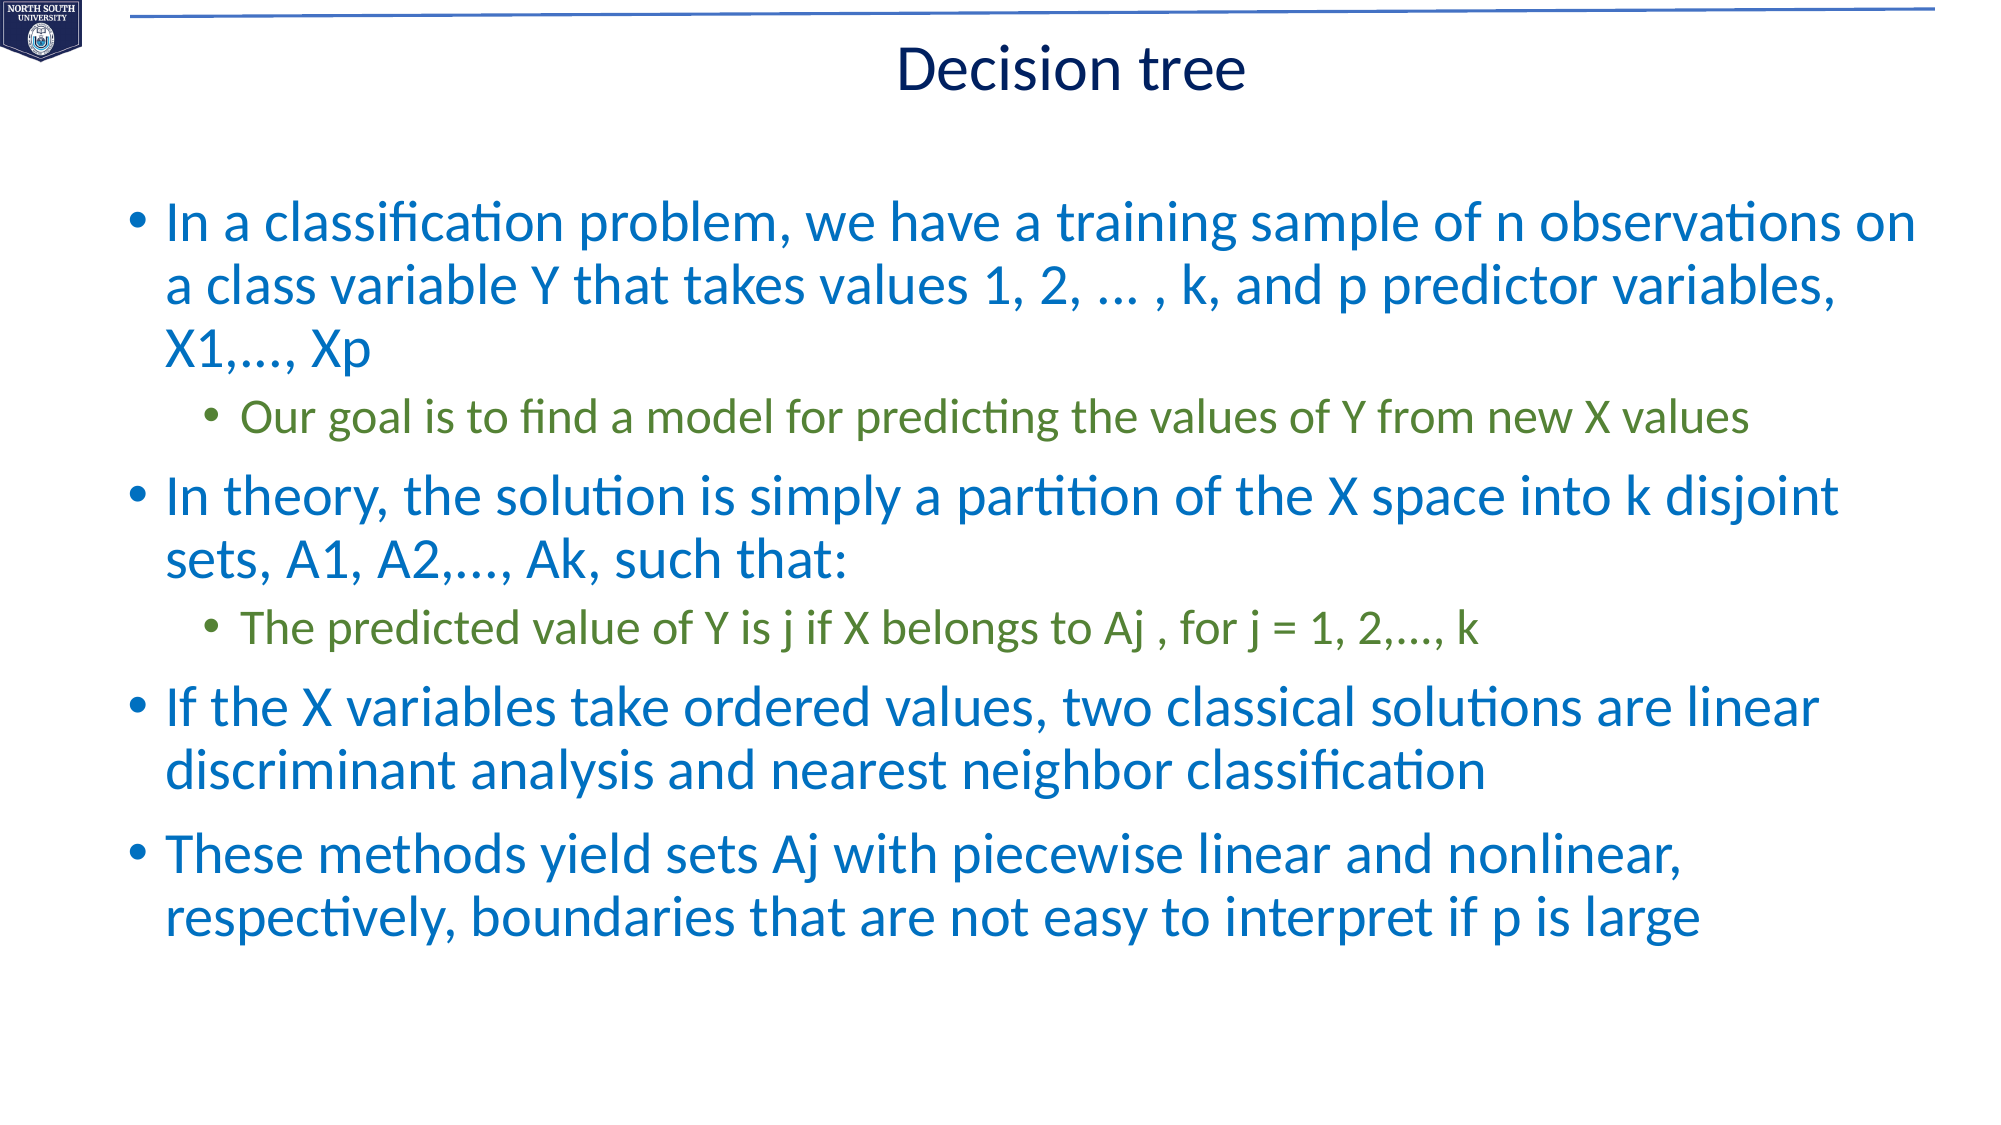

# Decision tree
In a classification problem, we have a training sample of n observations on a class variable Y that takes values 1, 2, ... , k, and p predictor variables, X1,..., Xp
Our goal is to find a model for predicting the values of Y from new X values
In theory, the solution is simply a partition of the X space into k disjoint sets, A1, A2,..., Ak, such that:
The predicted value of Y is j if X belongs to Aj , for j = 1, 2,..., k
If the X variables take ordered values, two classical solutions are linear discriminant analysis and nearest neighbor classification
These methods yield sets Aj with piecewise linear and nonlinear, respectively, boundaries that are not easy to interpret if p is large